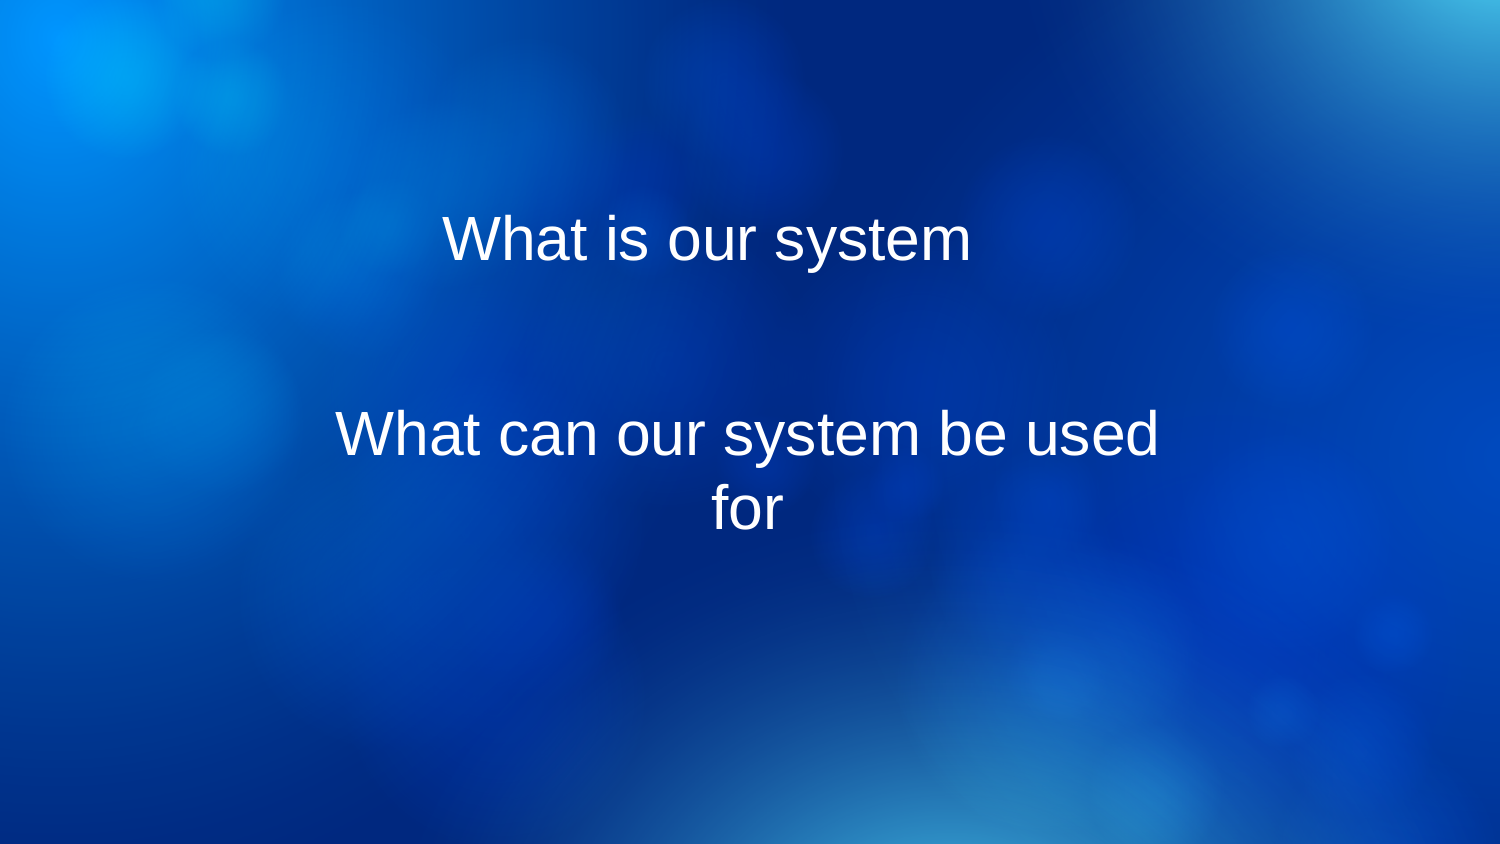

What is our system
What can our system be used for